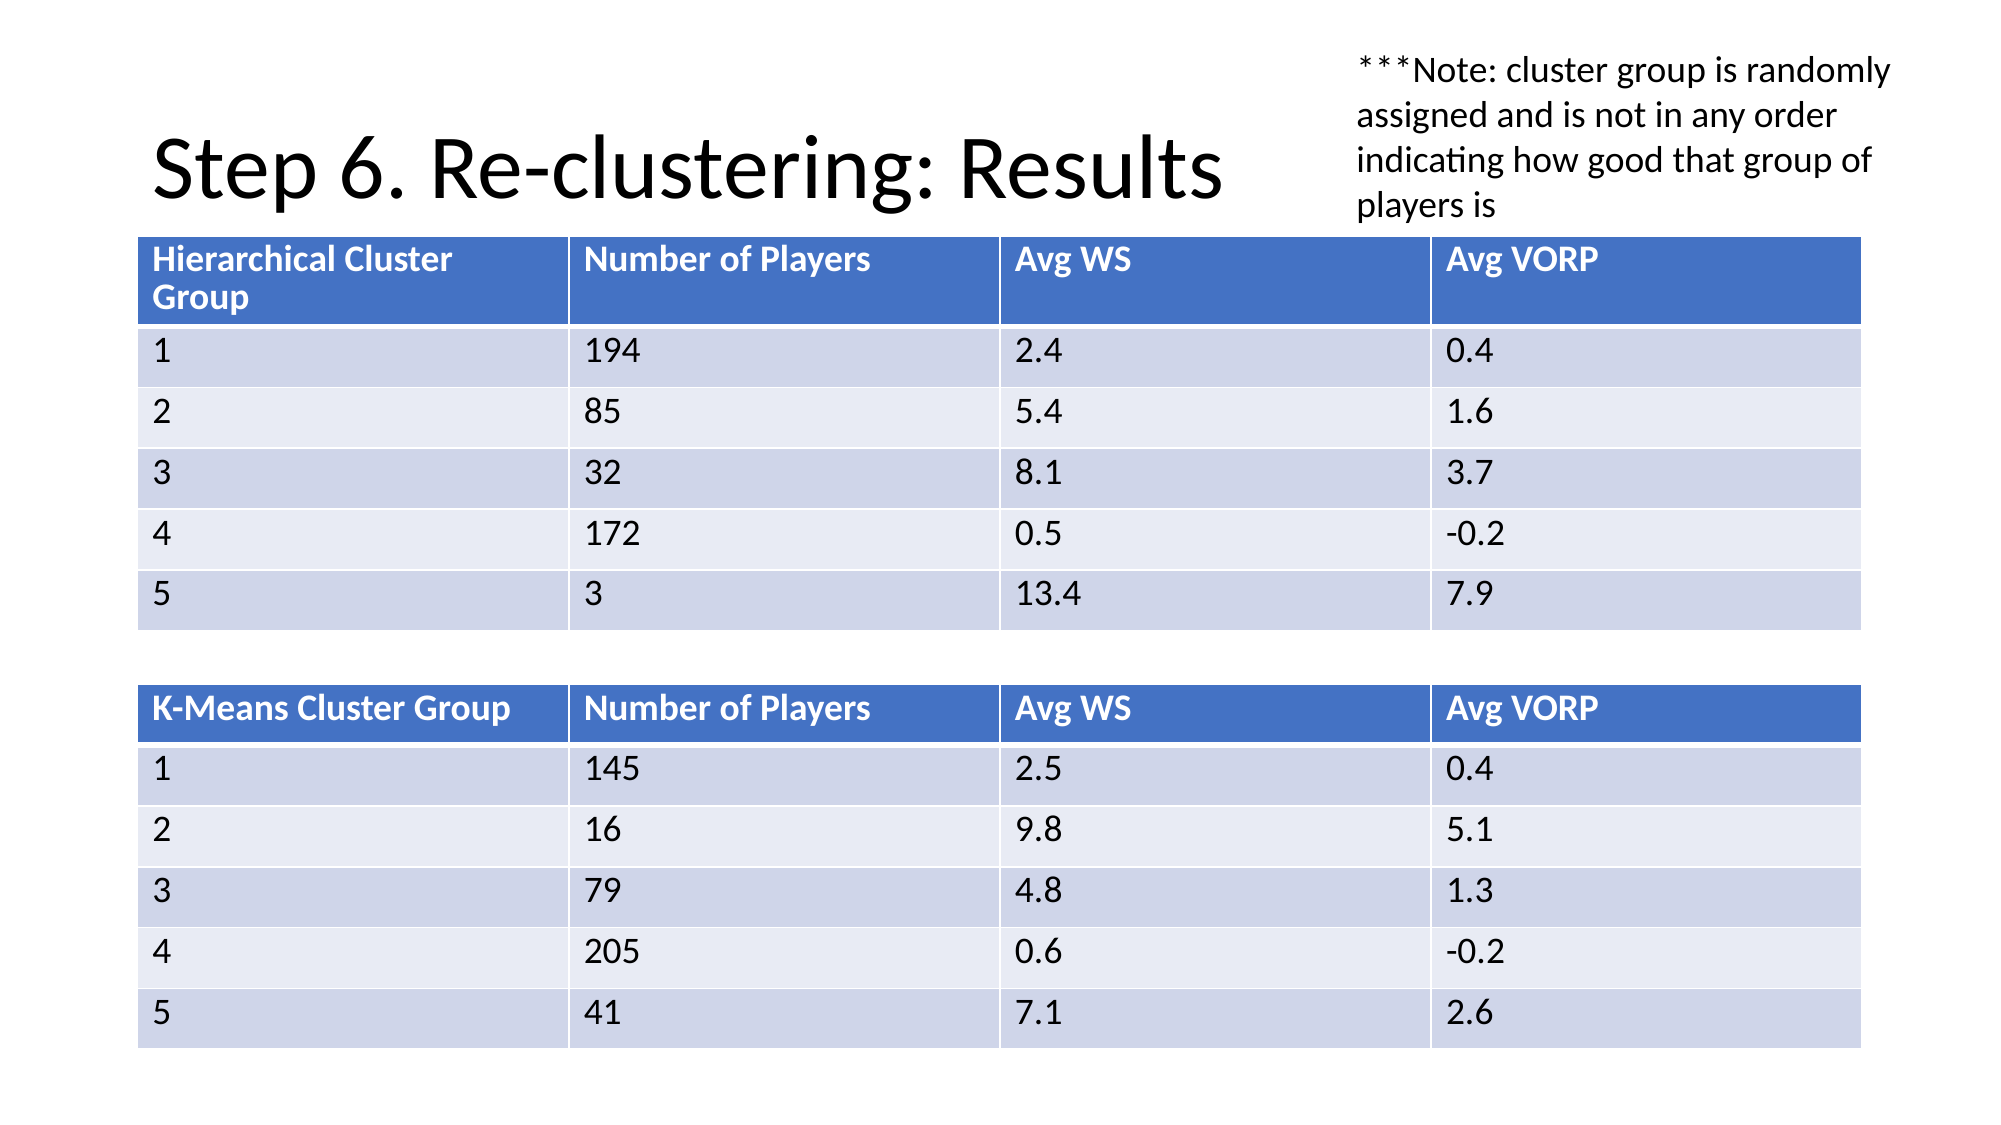

***Note: cluster group is randomly assigned and is not in any order indicating how good that group of players is
# Step 6. Re-clustering: Results
| Hierarchical Cluster Group | Number of Players | Avg WS | Avg VORP |
| --- | --- | --- | --- |
| 1 | 194 | 2.4 | 0.4 |
| 2 | 85 | 5.4 | 1.6 |
| 3 | 32 | 8.1 | 3.7 |
| 4 | 172 | 0.5 | -0.2 |
| 5 | 3 | 13.4 | 7.9 |
| K-Means Cluster Group | Number of Players | Avg WS | Avg VORP |
| --- | --- | --- | --- |
| 1 | 145 | 2.5 | 0.4 |
| 2 | 16 | 9.8 | 5.1 |
| 3 | 79 | 4.8 | 1.3 |
| 4 | 205 | 0.6 | -0.2 |
| 5 | 41 | 7.1 | 2.6 |